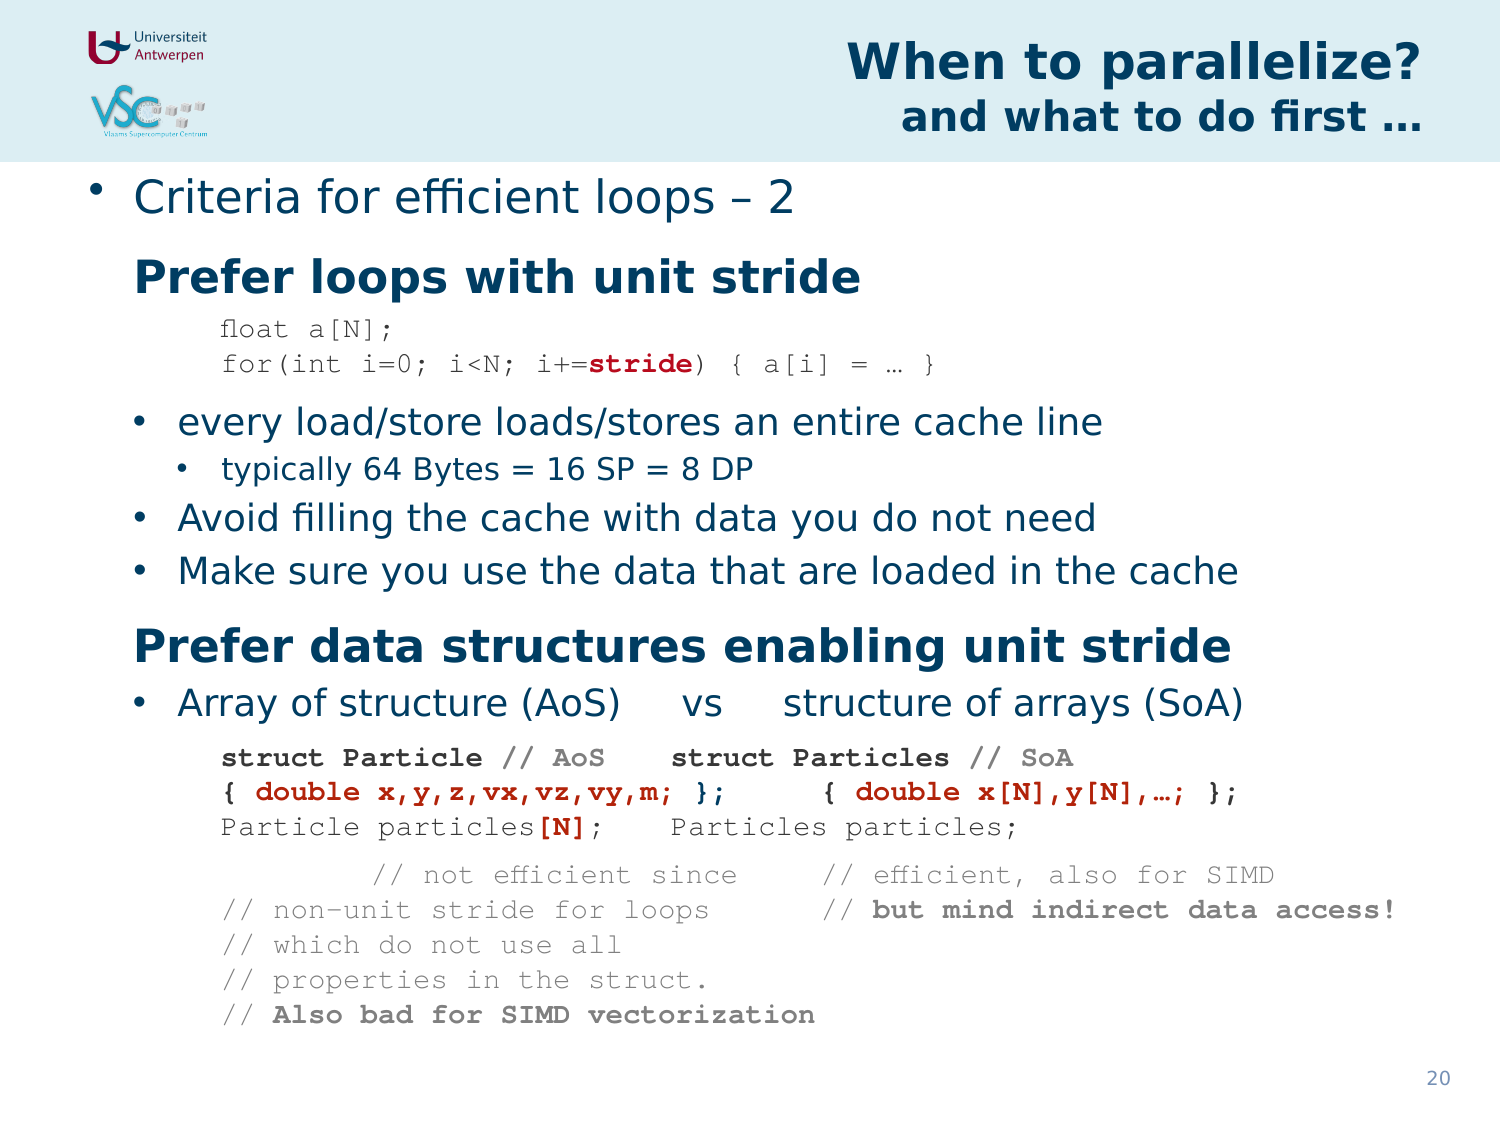

# When to parallelize? and what to do first …
Criteria for efficient loops – 2
Prefer loops with unit stride
float a[N];
for(int i=0; i<N; i+=stride) { a[i] = … }
every load/store loads/stores an entire cache line
typically 64 Bytes = 16 SP = 8 DP
Avoid filling the cache with data you do not need
Make sure you use the data that are loaded in the cache
Prefer data structures enabling unit stride
Array of structure (AoS)     vs     structure of arrays (SoA)
struct Particle // AoS	struct Particles // SoA
{ double x,y,z,vx,vz,vy,m; };	{ double x[N],y[N],…; };
Particle particles[N];	Particles particles;
	// not efficient since 	// efficient, also for SIMD
// non-unit stride for loops	// but mind indirect data access!
// which do not use all
// properties in the struct.
// Also bad for SIMD vectorization